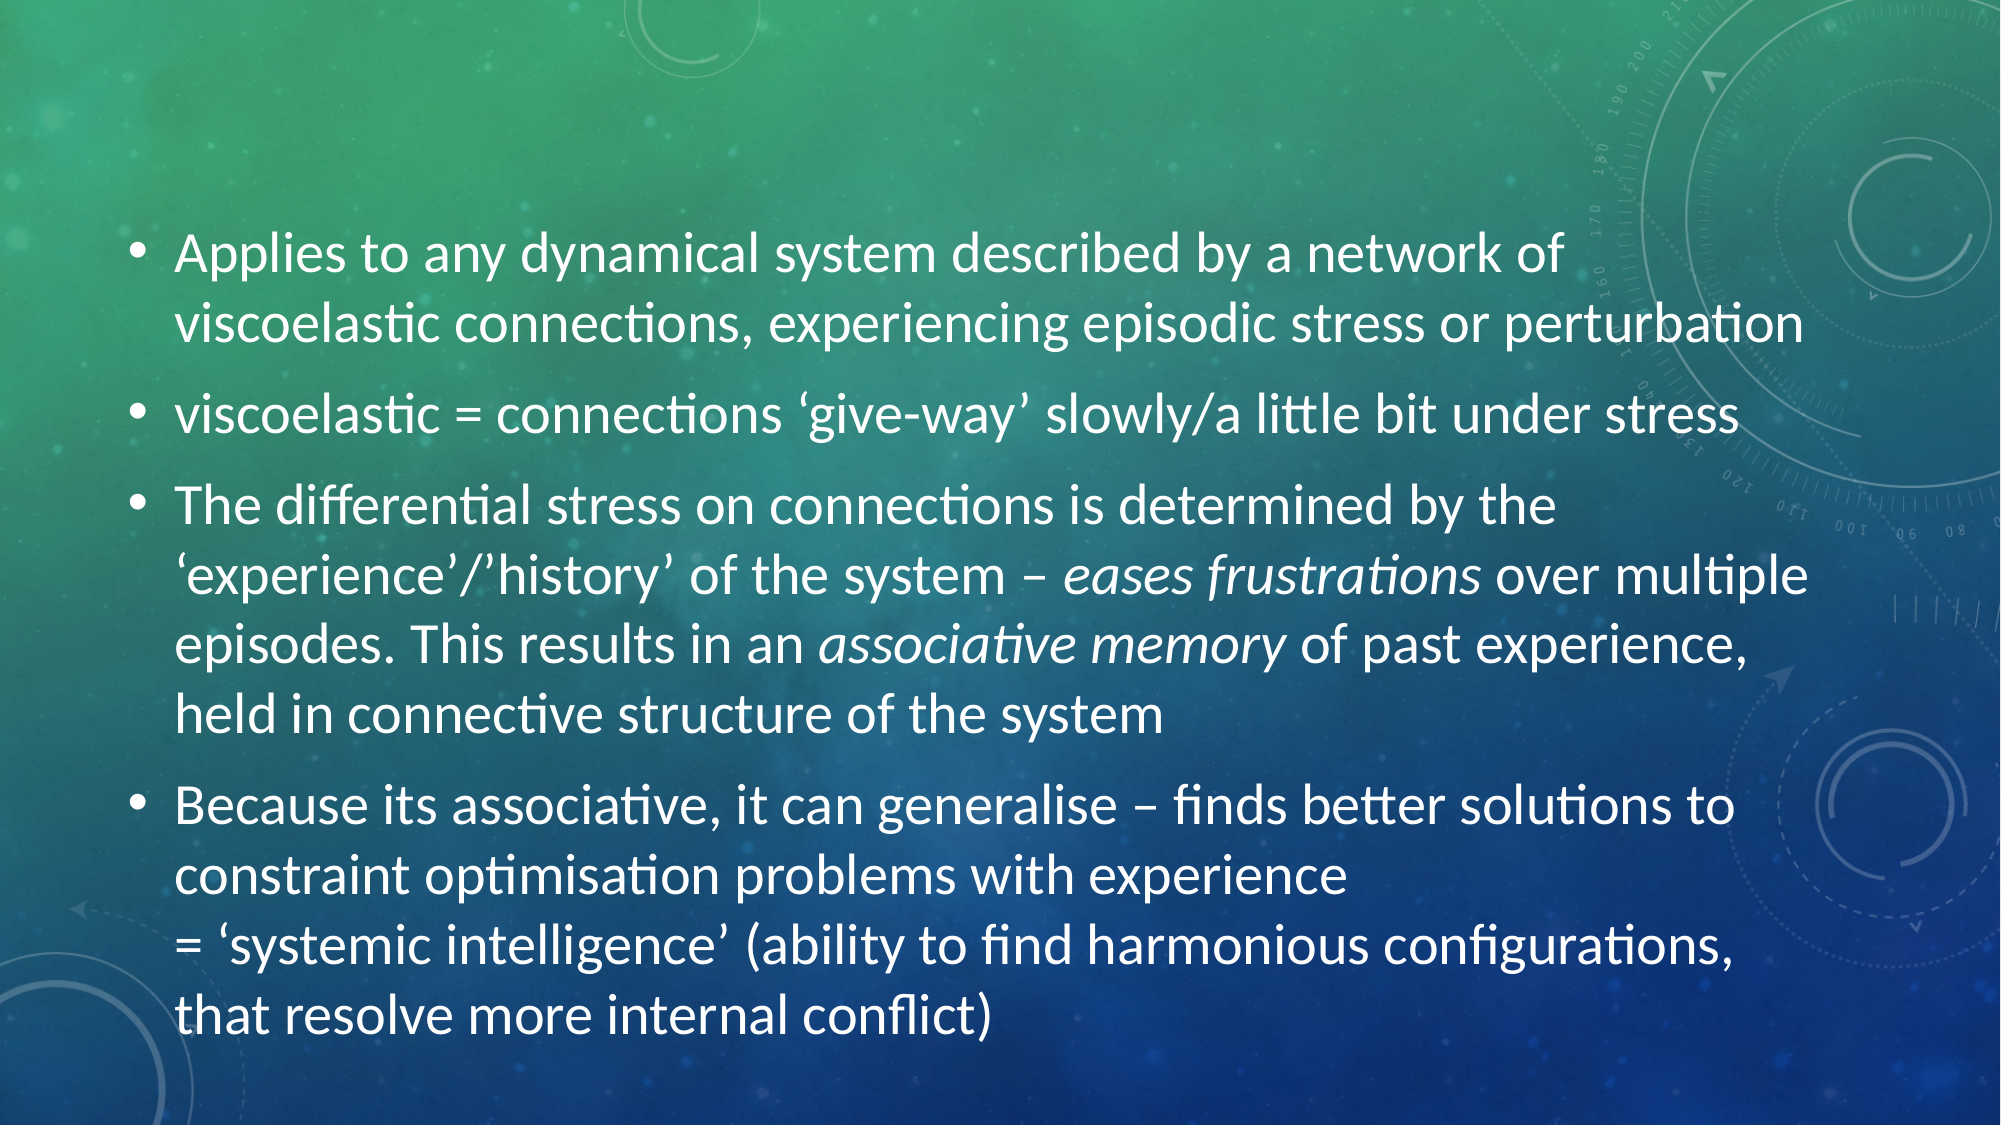

#
Applies to any dynamical system described by a network of viscoelastic connections, experiencing episodic stress or perturbation
viscoelastic = connections ‘give-way’ slowly/a little bit under stress
The differential stress on connections is determined by the ‘experience’/’history’ of the system – eases frustrations over multiple episodes. This results in an associative memory of past experience, held in connective structure of the system
Because its associative, it can generalise – finds better solutions to constraint optimisation problems with experience
= ‘systemic intelligence’ (ability to find harmonious configurations, that resolve more internal conflict)